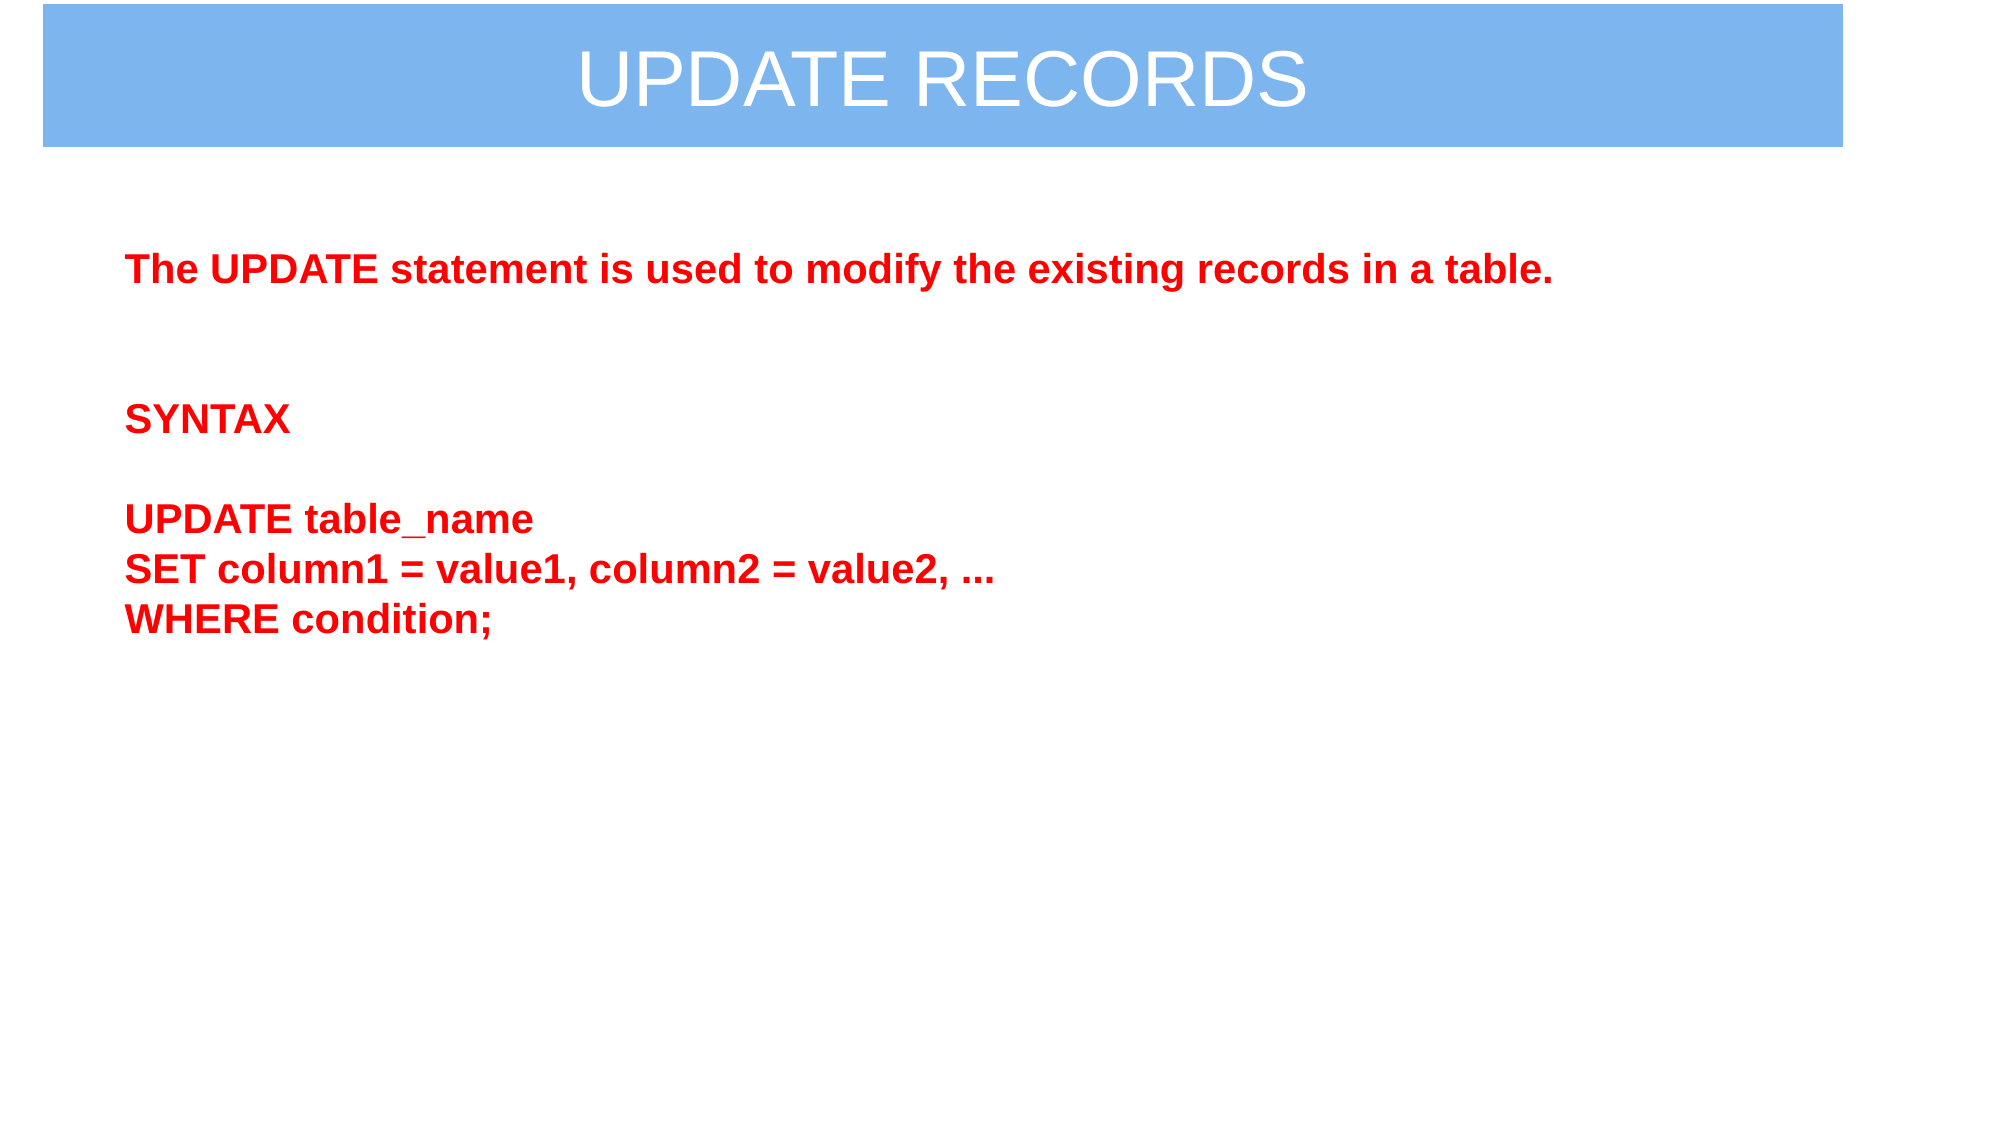

UPDATE RECORDS
The UPDATE statement is used to modify the existing records in a table.

SYNTAX

UPDATE table_name
SET column1 = value1, column2 = value2, ...
WHERE condition;